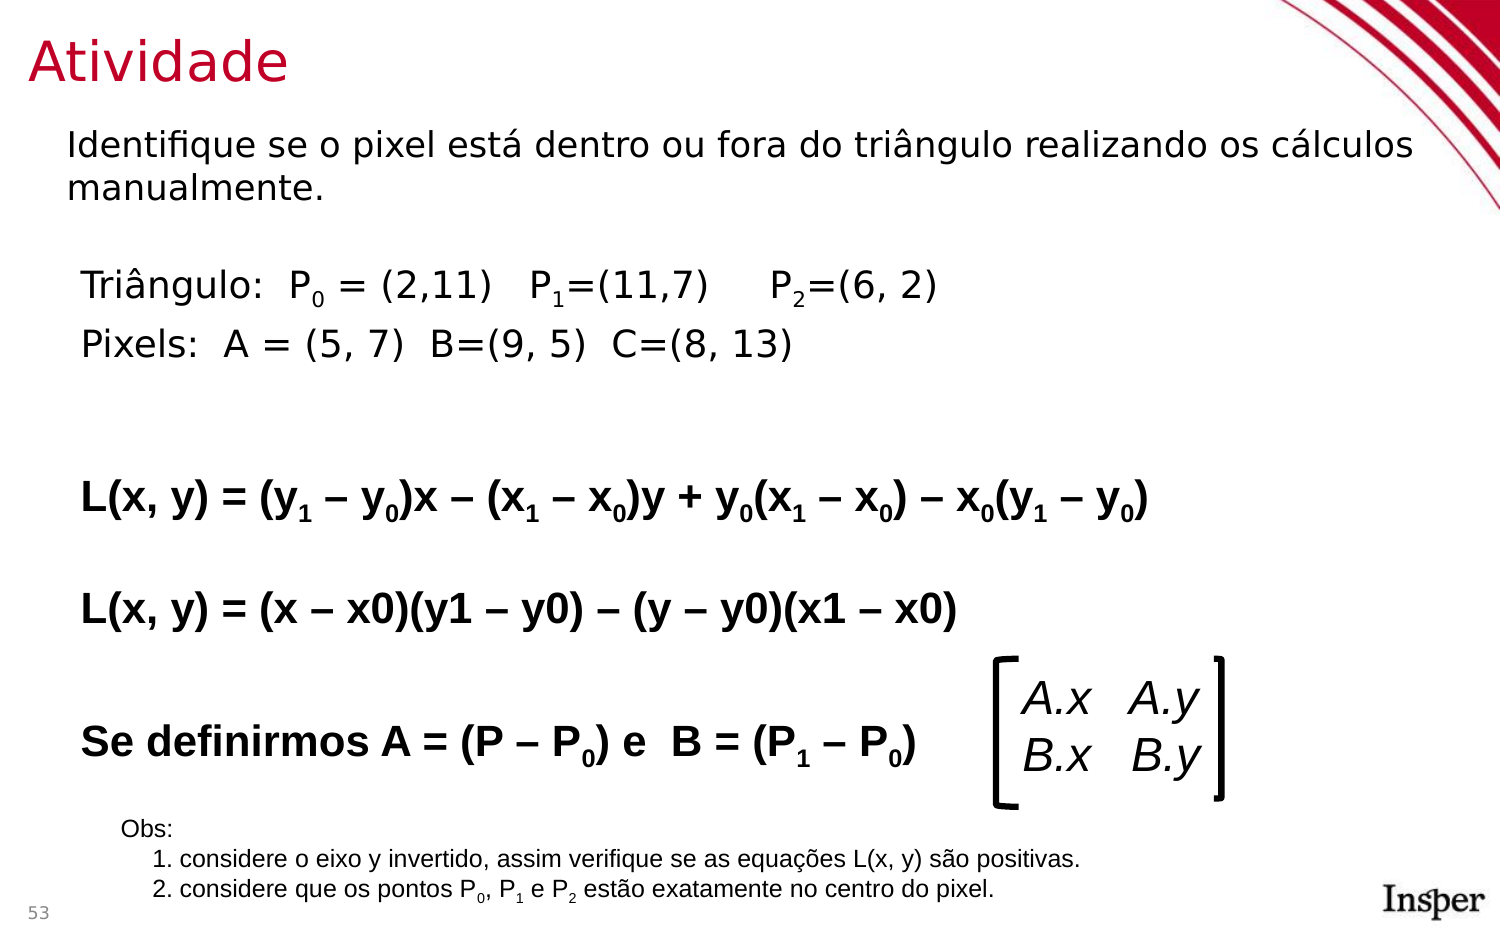

# Atividade
Identifique se o pixel está dentro ou fora do triângulo realizando os cálculos manualmente.
Triângulo:  P0 = (2,11)   P1=(11,7)     P2=(6, 2)
Pixels:  A = (5, 7)  B=(9, 5)  C=(8, 13)

L(x, y) = (y1 – y0)x – (x1 – x0)y + y0(x1 – x0) – x0(y1 – y0)

L(x, y) = (x – x0)(y1 – y0) – (y – y0)(x1 – x0)

Se definirmos A = (P – P0) e  B = (P1 – P0)

A.x   A.y
B.x   B.y

Obs:
considere o eixo y invertido, assim verifique se as equações L(x, y) são positivas.
considere que os pontos P0, P1 e P2 estão exatamente no centro do pixel.
53